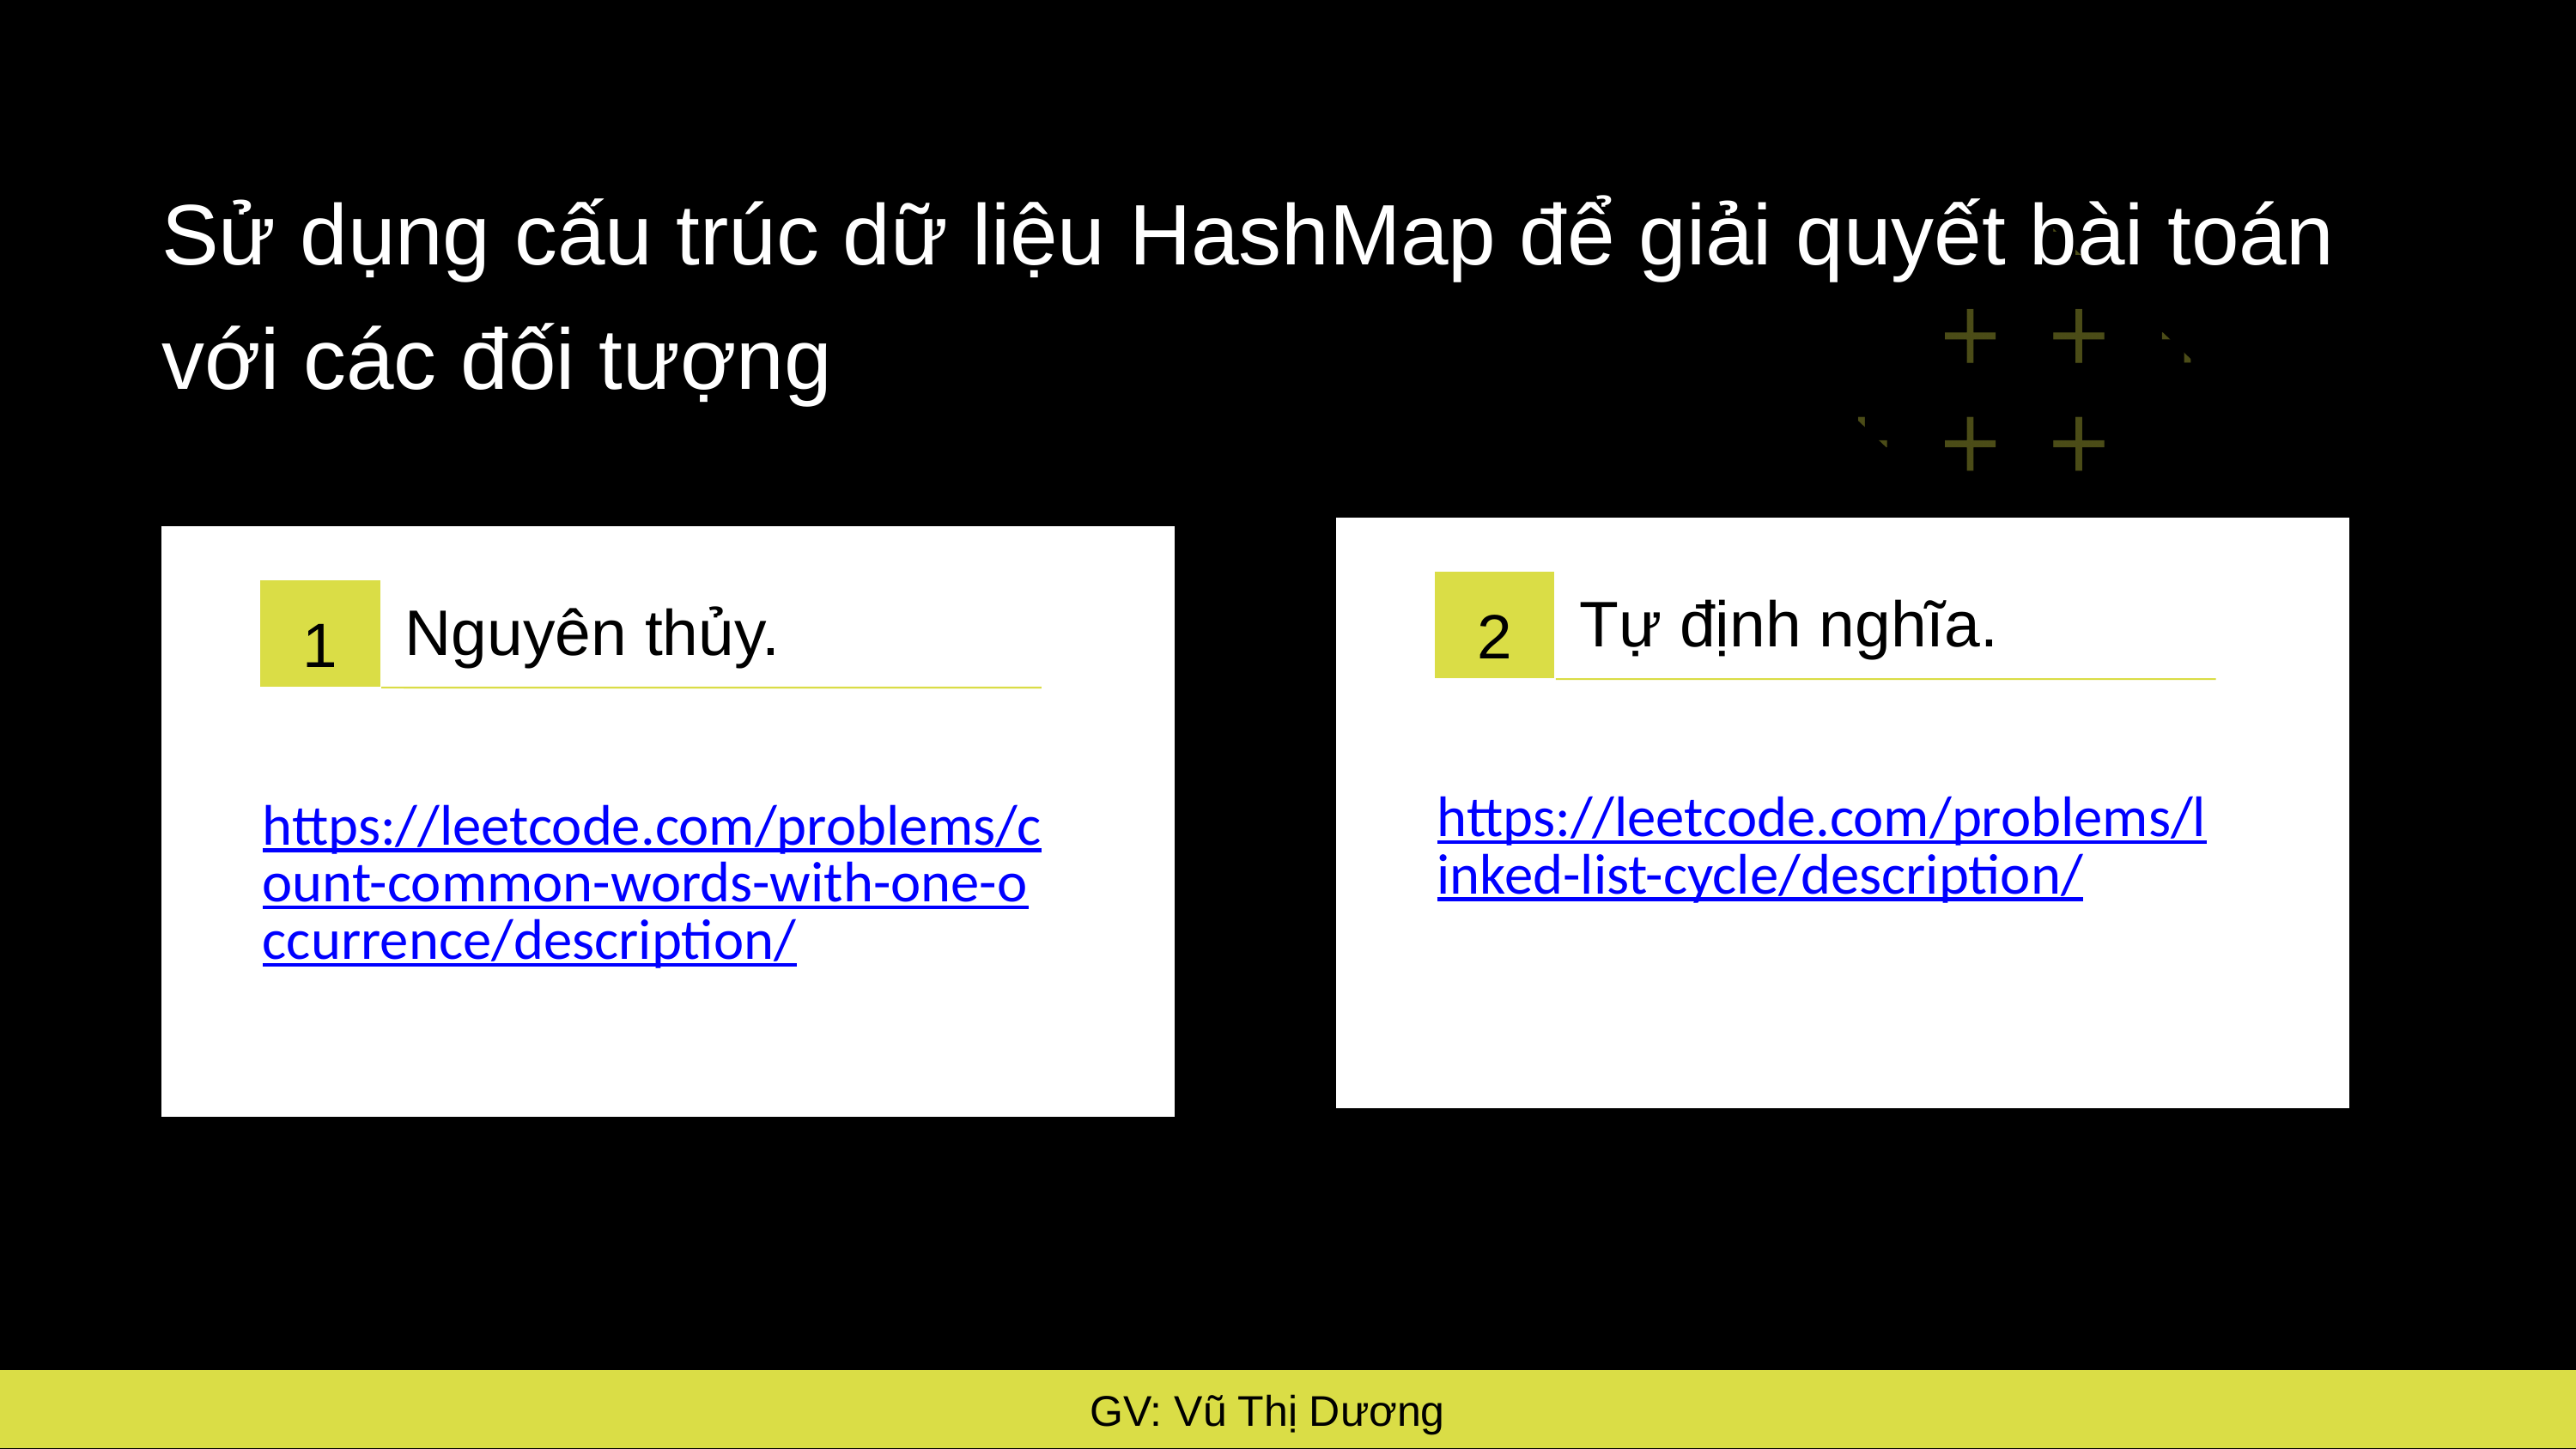

Sử dụng cấu trúc dữ liệu HashMap để giải quyết bài toán với các đối tượng

Tự định nghĩa.
2

Chức năng
https://leetcode.com/problems/linked-list-cycle/description/

Nguyên thủy.
1

Chức năng
https://leetcode.com/problems/count-common-words-with-one-occurrence/description/
GV: Vũ Thị Dương